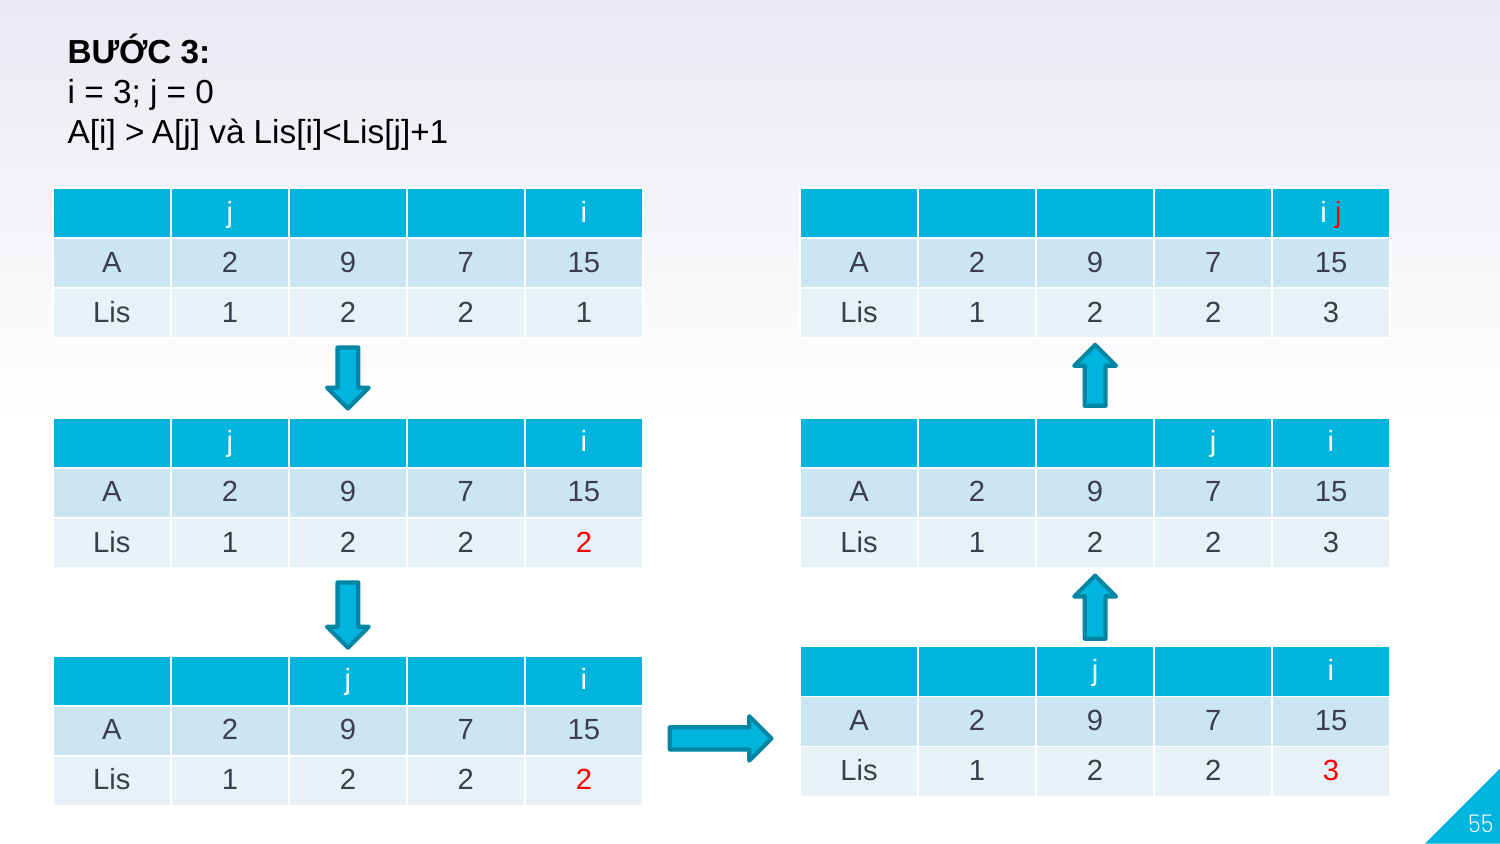

BƯỚC 3:
i = 3; j = 0
A[i] > A[j] và Lis[i]<Lis[j]+1
|  |  |  |  | i j |
| --- | --- | --- | --- | --- |
| A | 2 | 9 | 7 | 15 |
| Lis | 1 | 2 | 2 | 3 |
|  | j |  |  | i |
| --- | --- | --- | --- | --- |
| A | 2 | 9 | 7 | 15 |
| Lis | 1 | 2 | 2 | 1 |

|  | j |  |  | i |
| --- | --- | --- | --- | --- |
| A | 2 | 9 | 7 | 15 |
| Lis | 1 | 2 | 2 | 2 |
|  |  |  | j | i |
| --- | --- | --- | --- | --- |
| A | 2 | 9 | 7 | 15 |
| Lis | 1 | 2 | 2 | 3 |

|  |  | j |  | i |
| --- | --- | --- | --- | --- |
| A | 2 | 9 | 7 | 15 |
| Lis | 1 | 2 | 2 | 3 |
|  |  | j |  | i |
| --- | --- | --- | --- | --- |
| A | 2 | 9 | 7 | 15 |
| Lis | 1 | 2 | 2 | 2 |

55